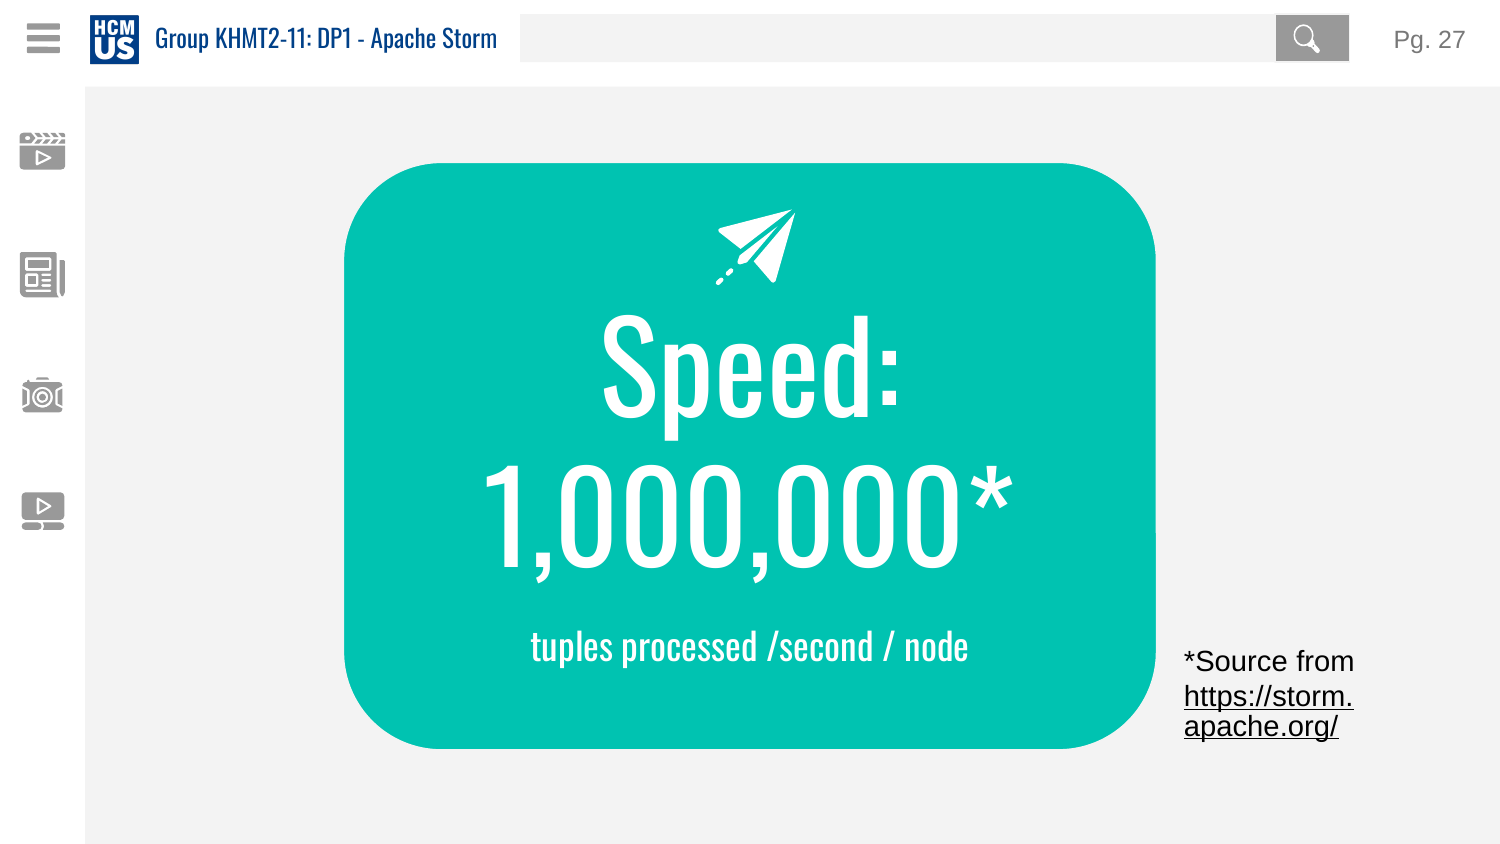

Pg. 27

# Speed: 1,000,000*
tuples processed /second / node
*Source from https://storm.apache.org/